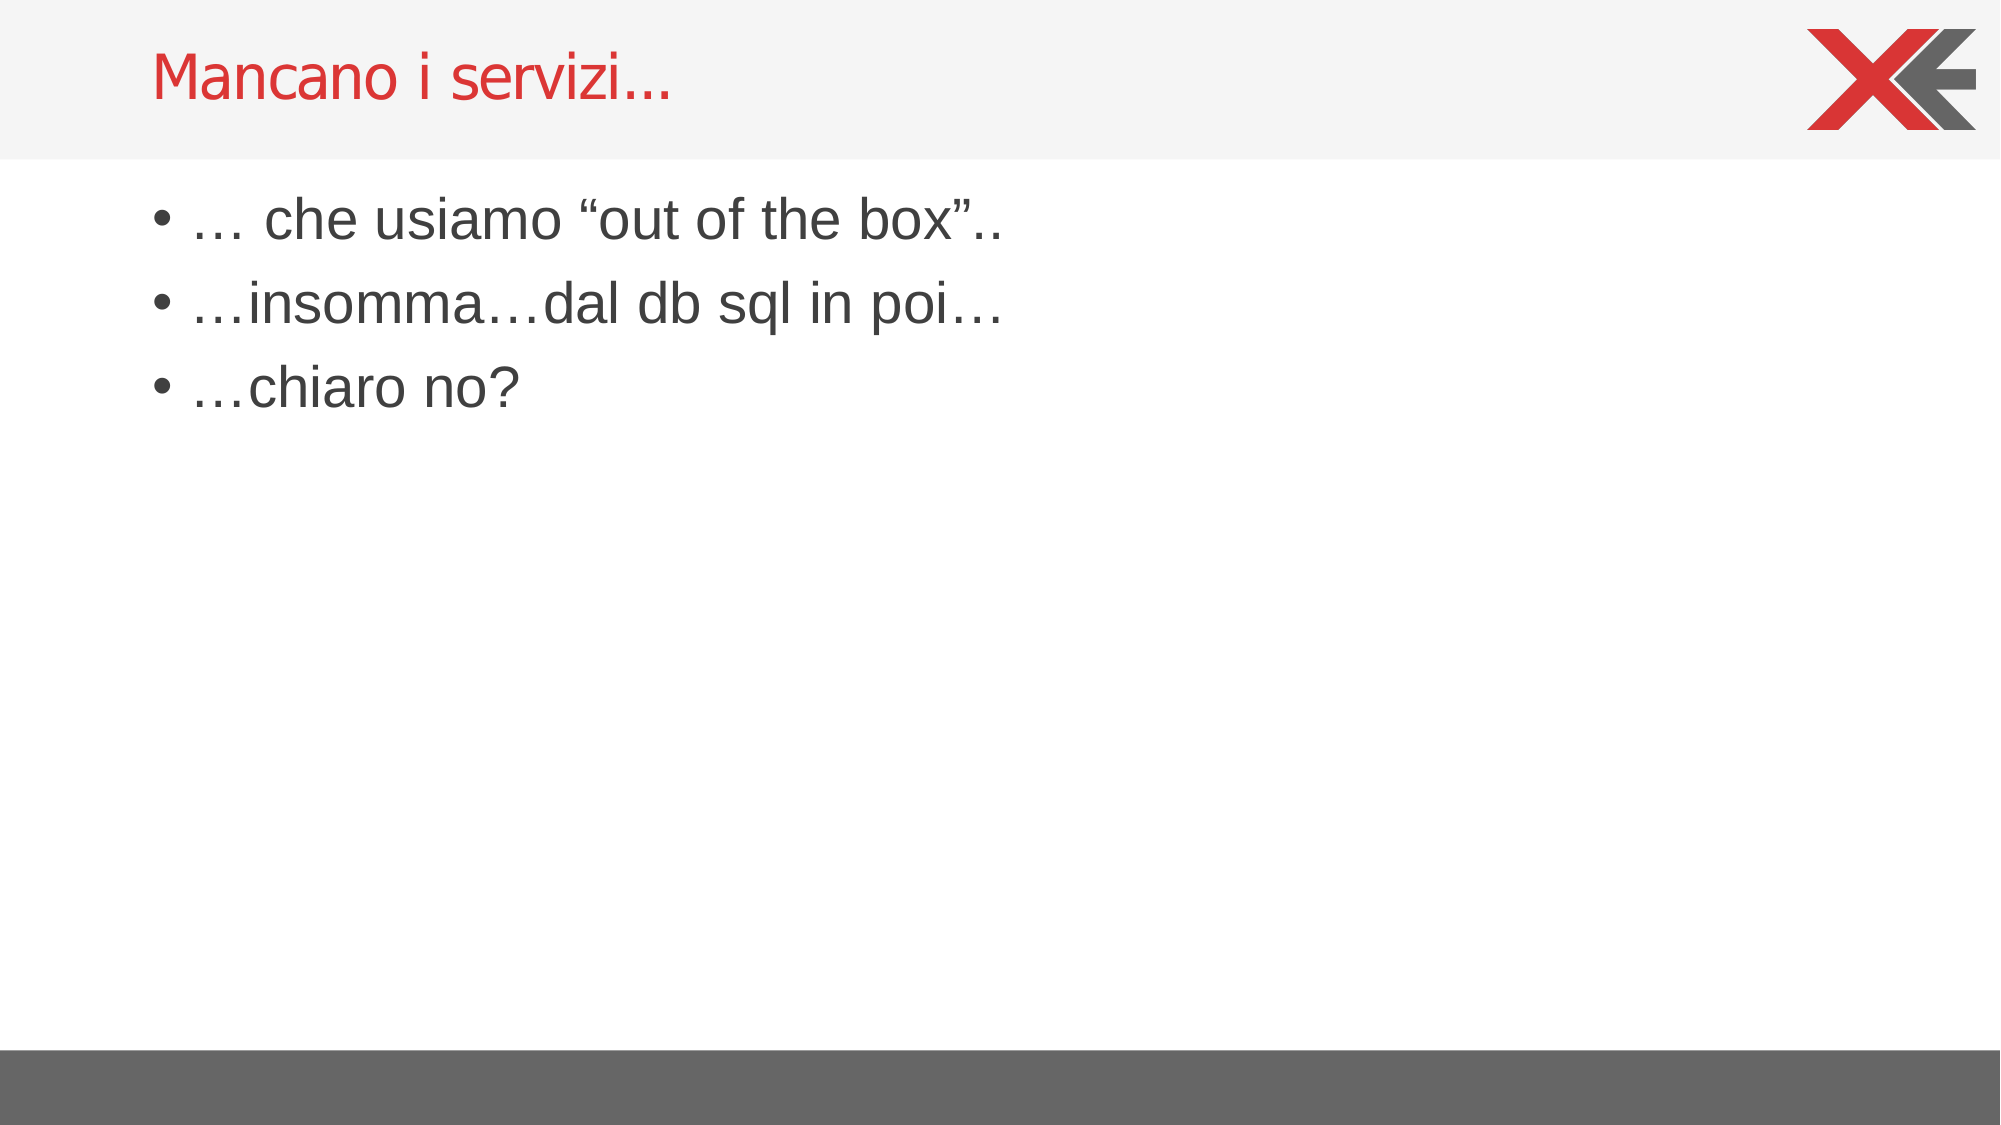

# Mancano i servizi…
… che usiamo “out of the box”..
…insomma…dal db sql in poi…
…chiaro no?